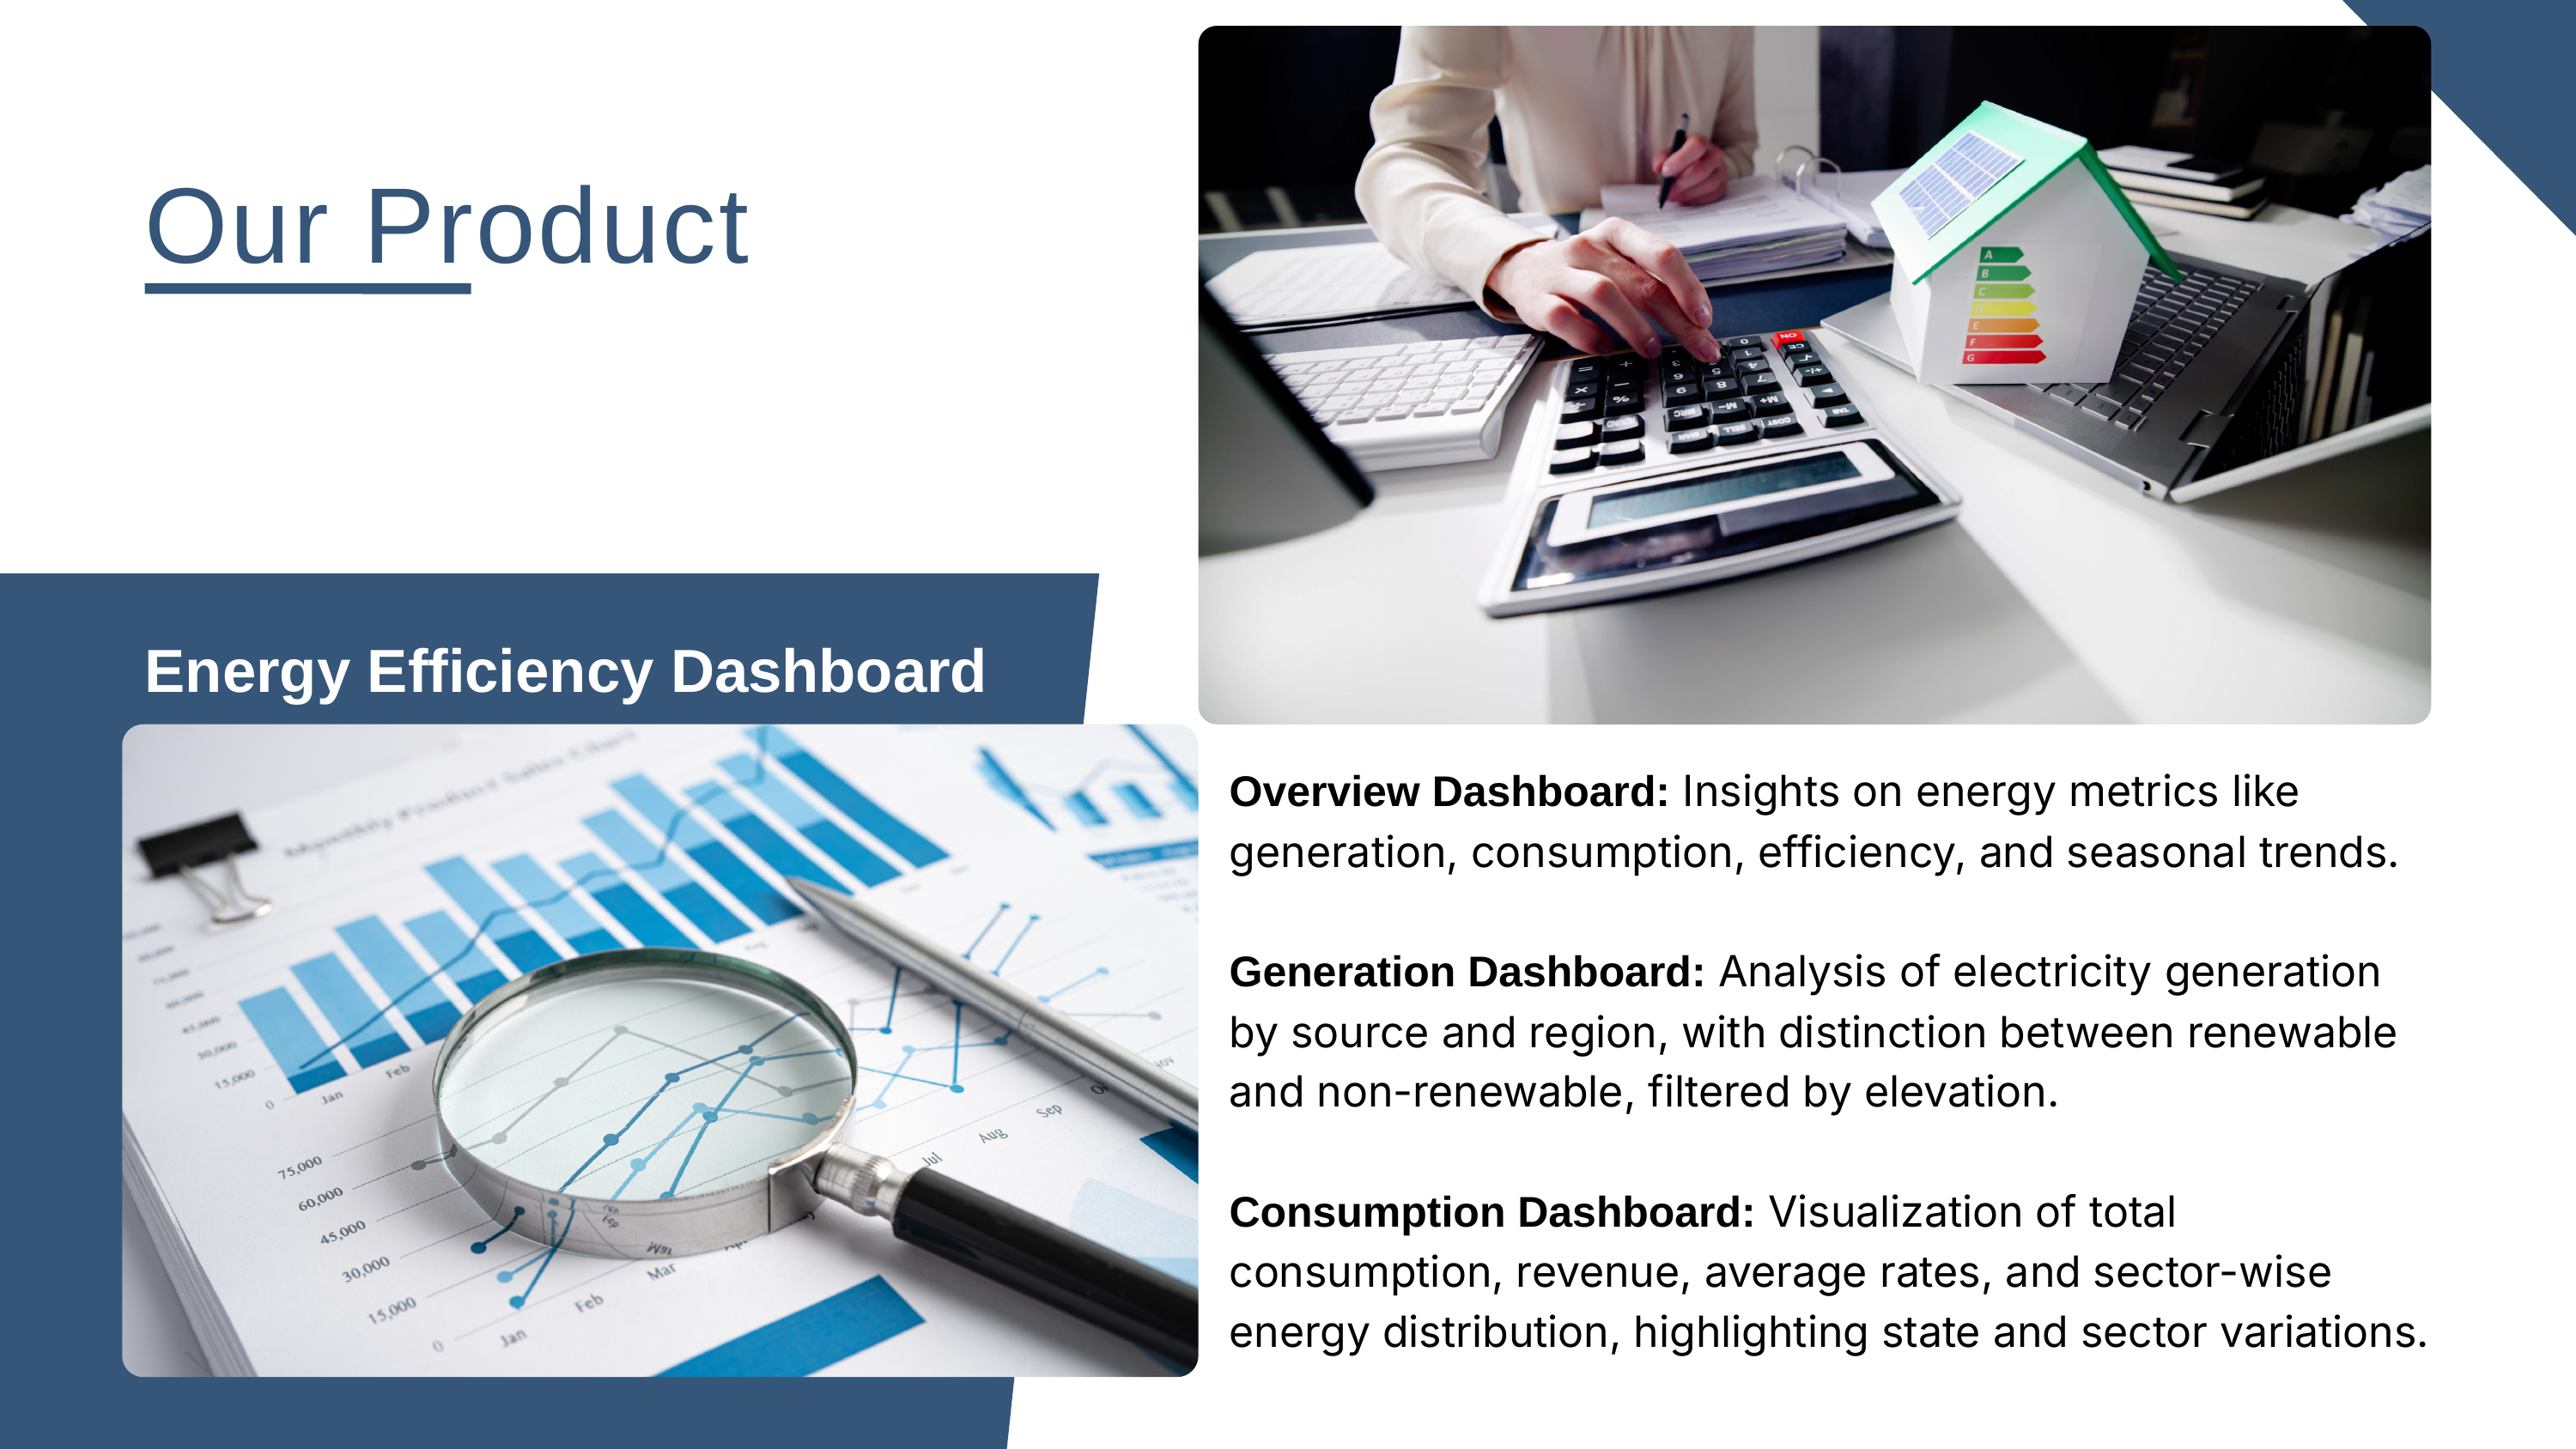

Our Product

Energy Efficiency Dashboard

Overview Dashboard: Insights on energy metrics like generation, consumption, efficiency, and seasonal trends.

Generation Dashboard: Analysis of electricity generation by source and region, with distinction between renewable and non-renewable, filtered by elevation.

Consumption Dashboard: Visualization of total consumption, revenue, average rates, and sector-wise energy distribution, highlighting state and sector variations.